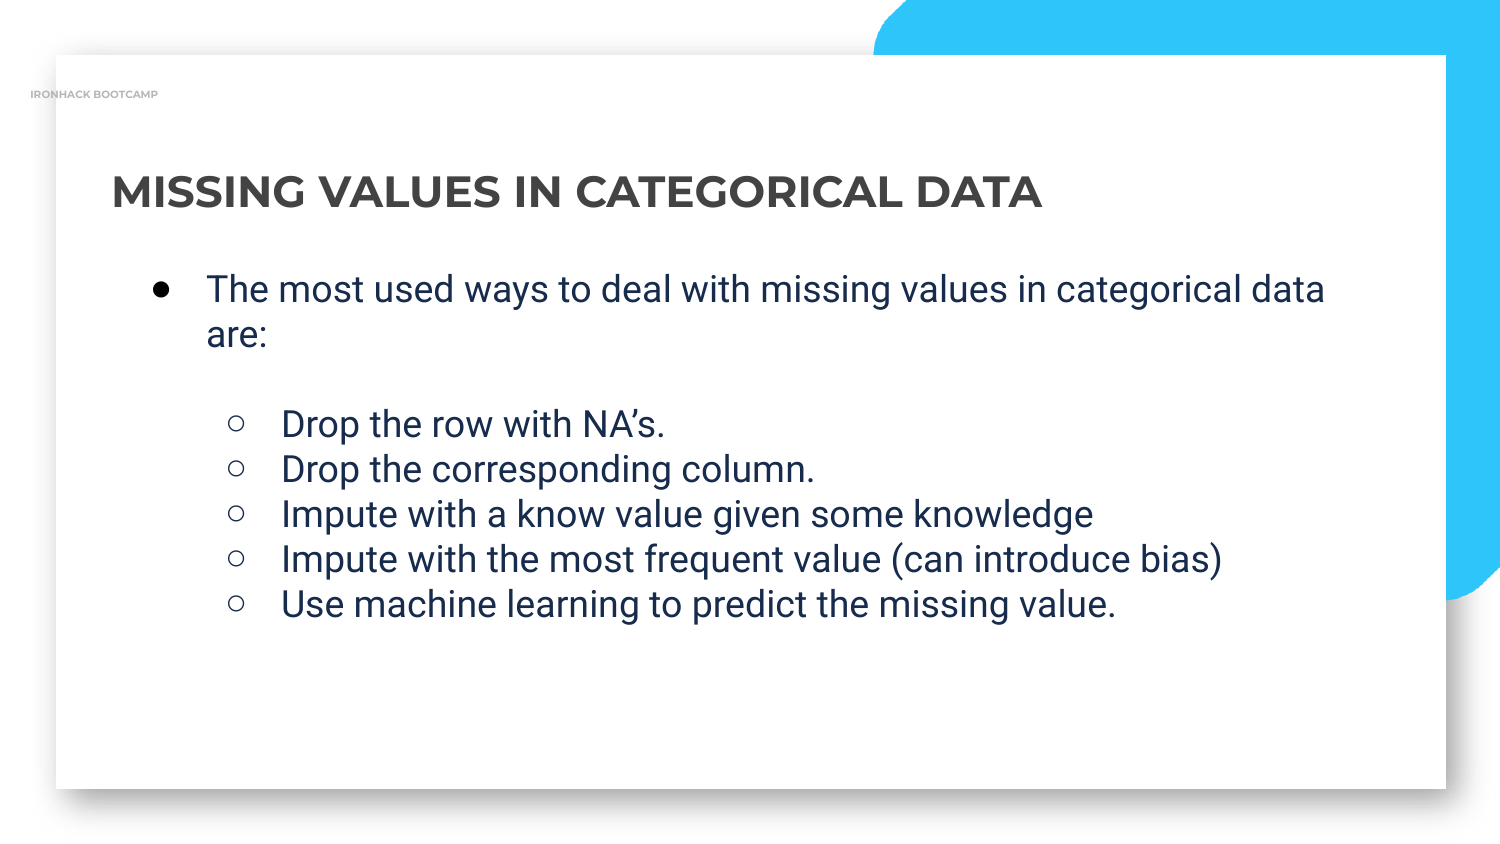

IRONHACK BOOTCAMP
MISSING VALUES IN CATEGORICAL DATA
The most used ways to deal with missing values in categorical data are:

Drop the row with NA’s.
Drop the corresponding column.
Impute with a know value given some knowledge
Impute with the most frequent value (can introduce bias)
Use machine learning to predict the missing value.